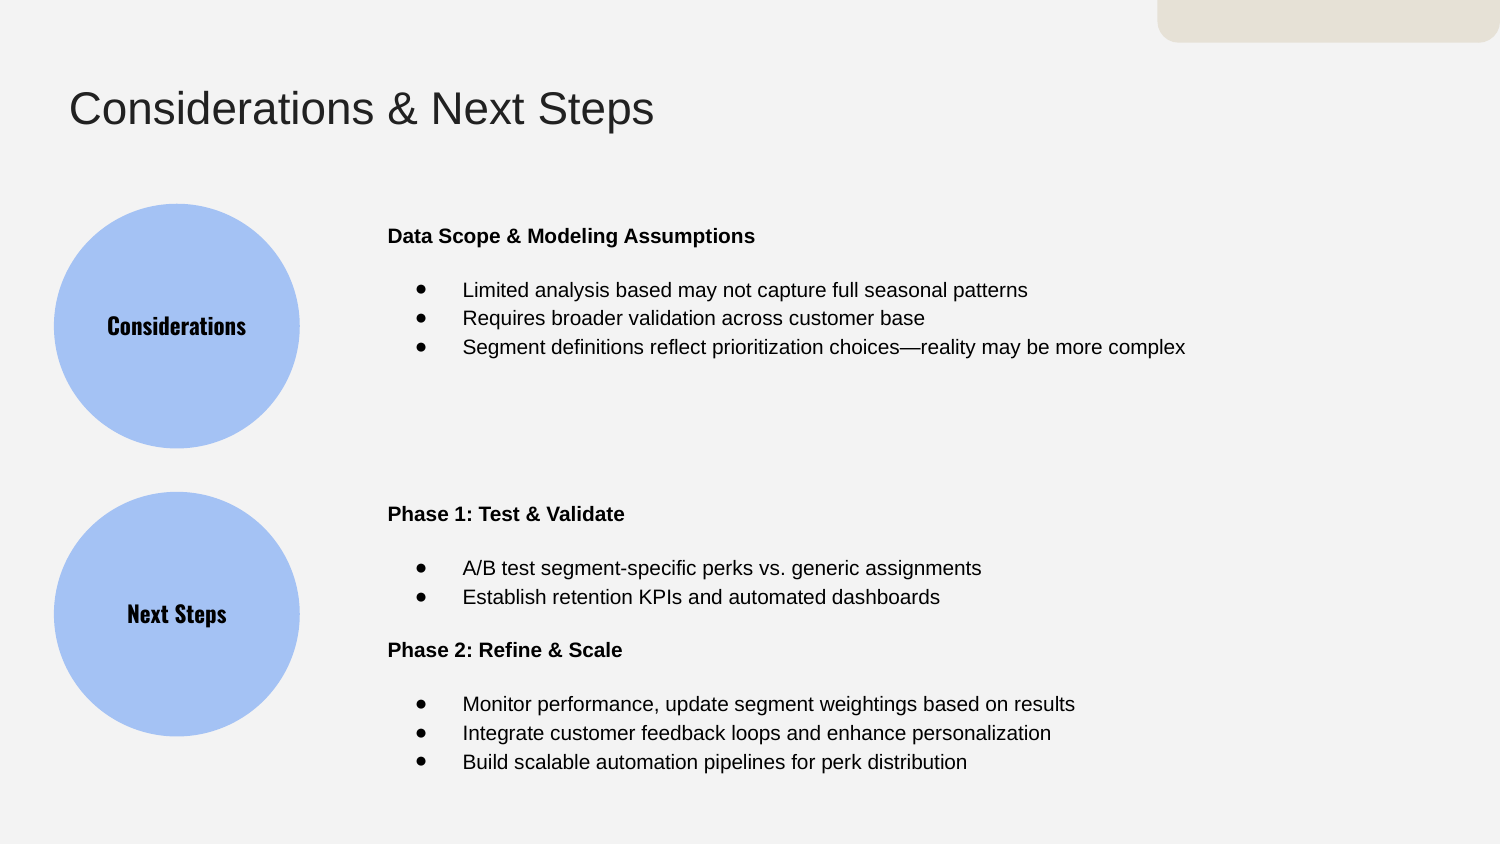

Considerations & Next Steps

Considerations
Data Scope & Modeling Assumptions
Limited analysis based may not capture full seasonal patterns
Requires broader validation across customer base
Segment definitions reflect prioritization choices—reality may be more complex
Phase 1: Test & Validate
A/B test segment-specific perks vs. generic assignments
Establish retention KPIs and automated dashboards
Phase 2: Refine & Scale
Monitor performance, update segment weightings based on results
Integrate customer feedback loops and enhance personalization
Build scalable automation pipelines for perk distribution

Next Steps